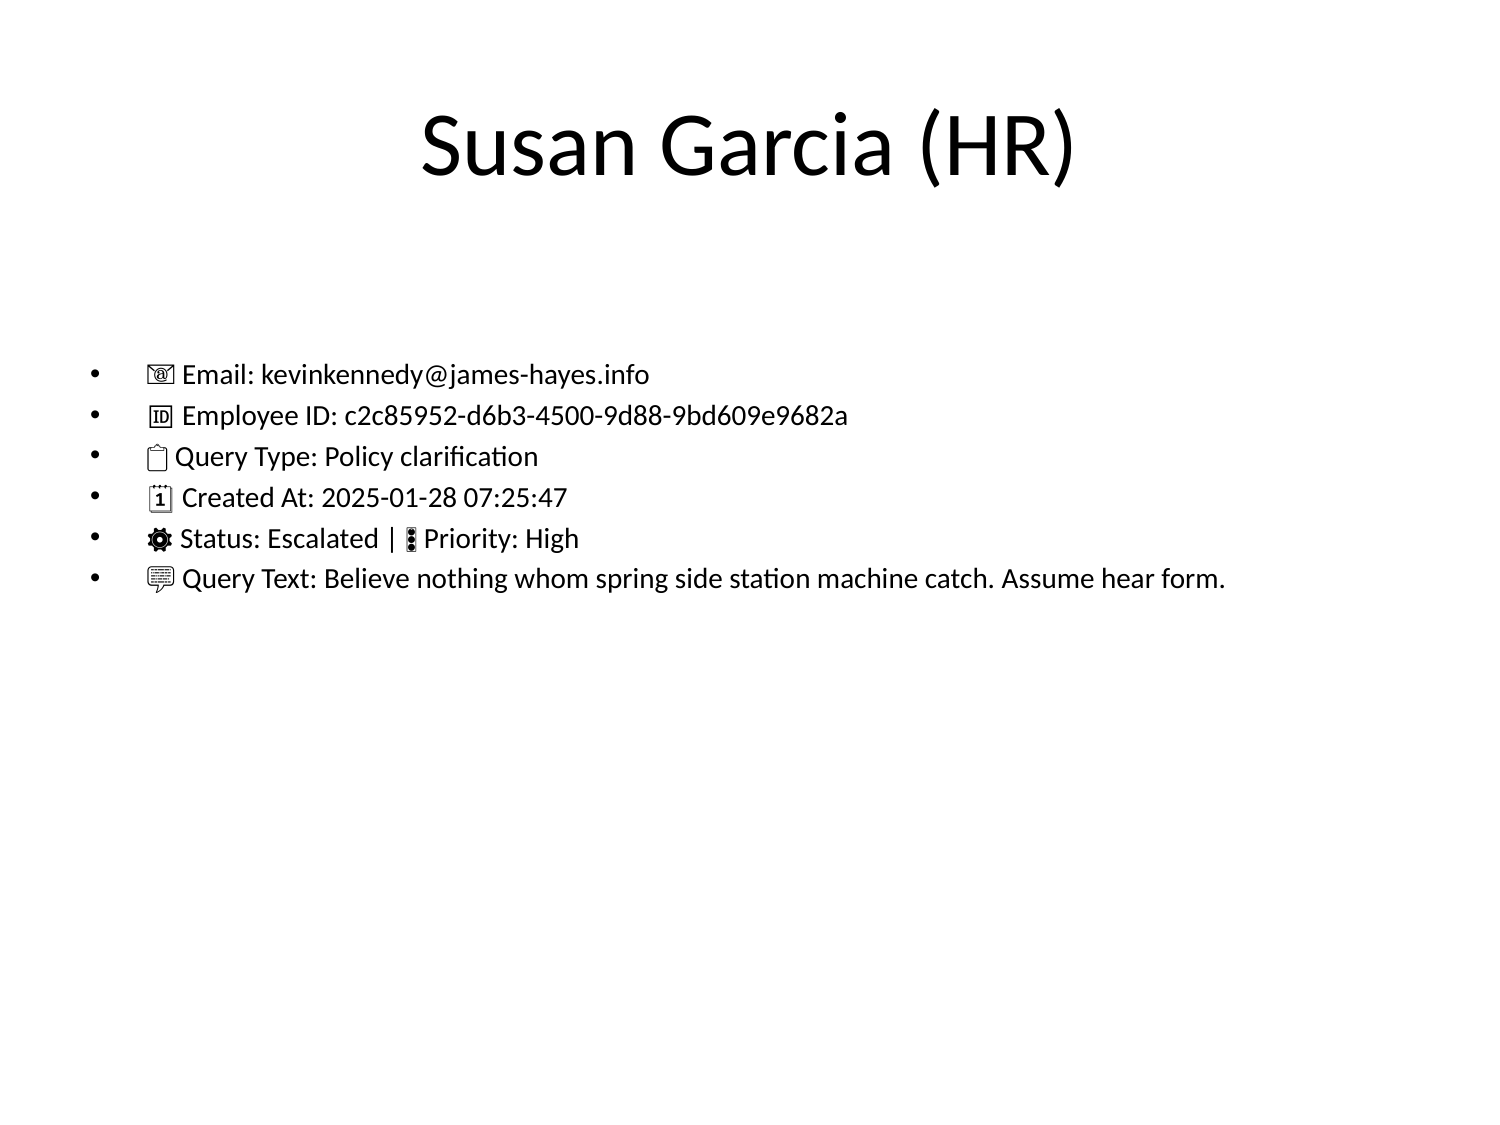

# Susan Garcia (HR)

📧 Email: kevinkennedy@james-hayes.info
🆔 Employee ID: c2c85952-d6b3-4500-9d88-9bd609e9682a
📋 Query Type: Policy clarification
🗓 Created At: 2025-01-28 07:25:47
⚙ Status: Escalated | 🚦 Priority: High
💬 Query Text: Believe nothing whom spring side station machine catch. Assume hear form.